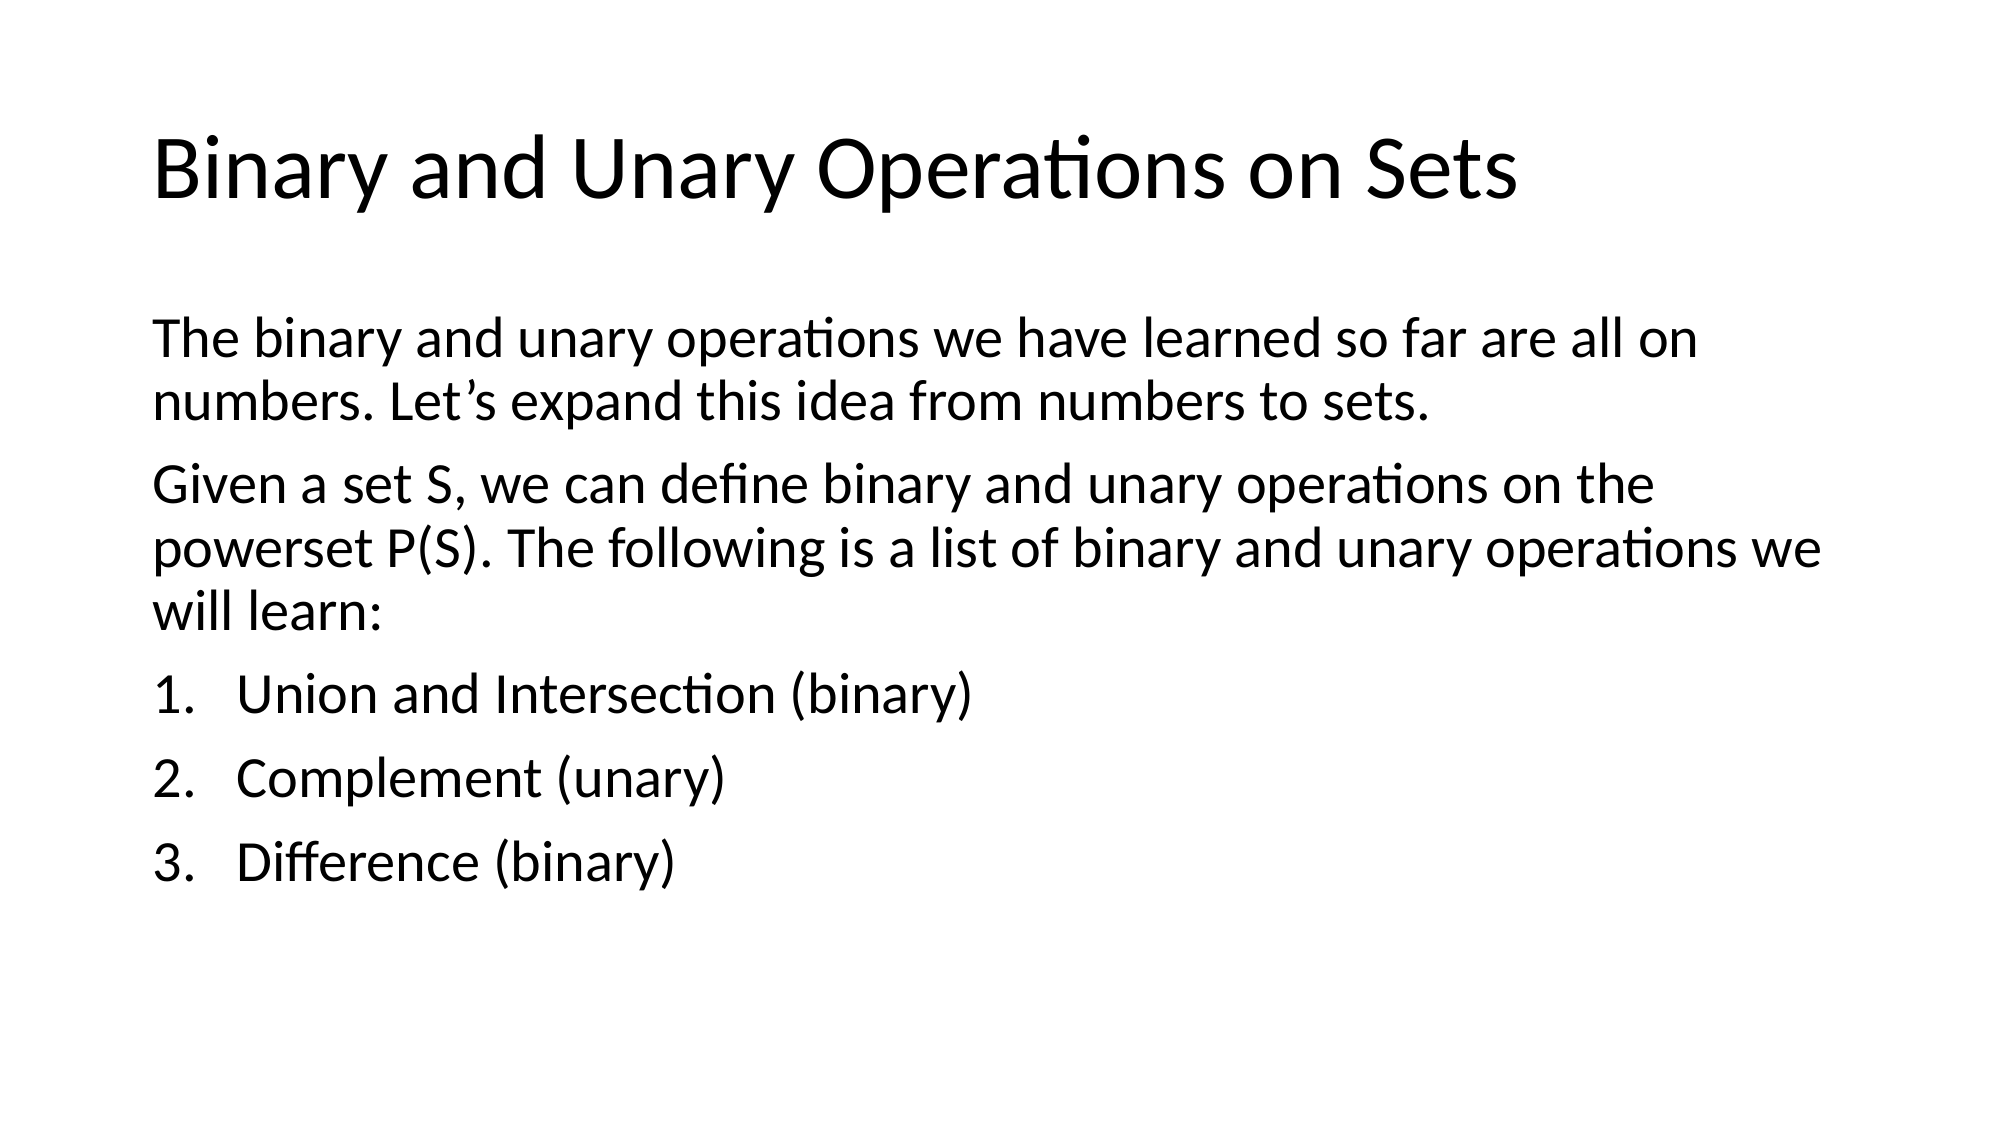

# Binary and Unary Operations on Sets
The binary and unary operations we have learned so far are all on numbers. Let’s expand this idea from numbers to sets.
Given a set S, we can define binary and unary operations on the powerset P(S). The following is a list of binary and unary operations we will learn:
Union and Intersection (binary)
Complement (unary)
Difference (binary)